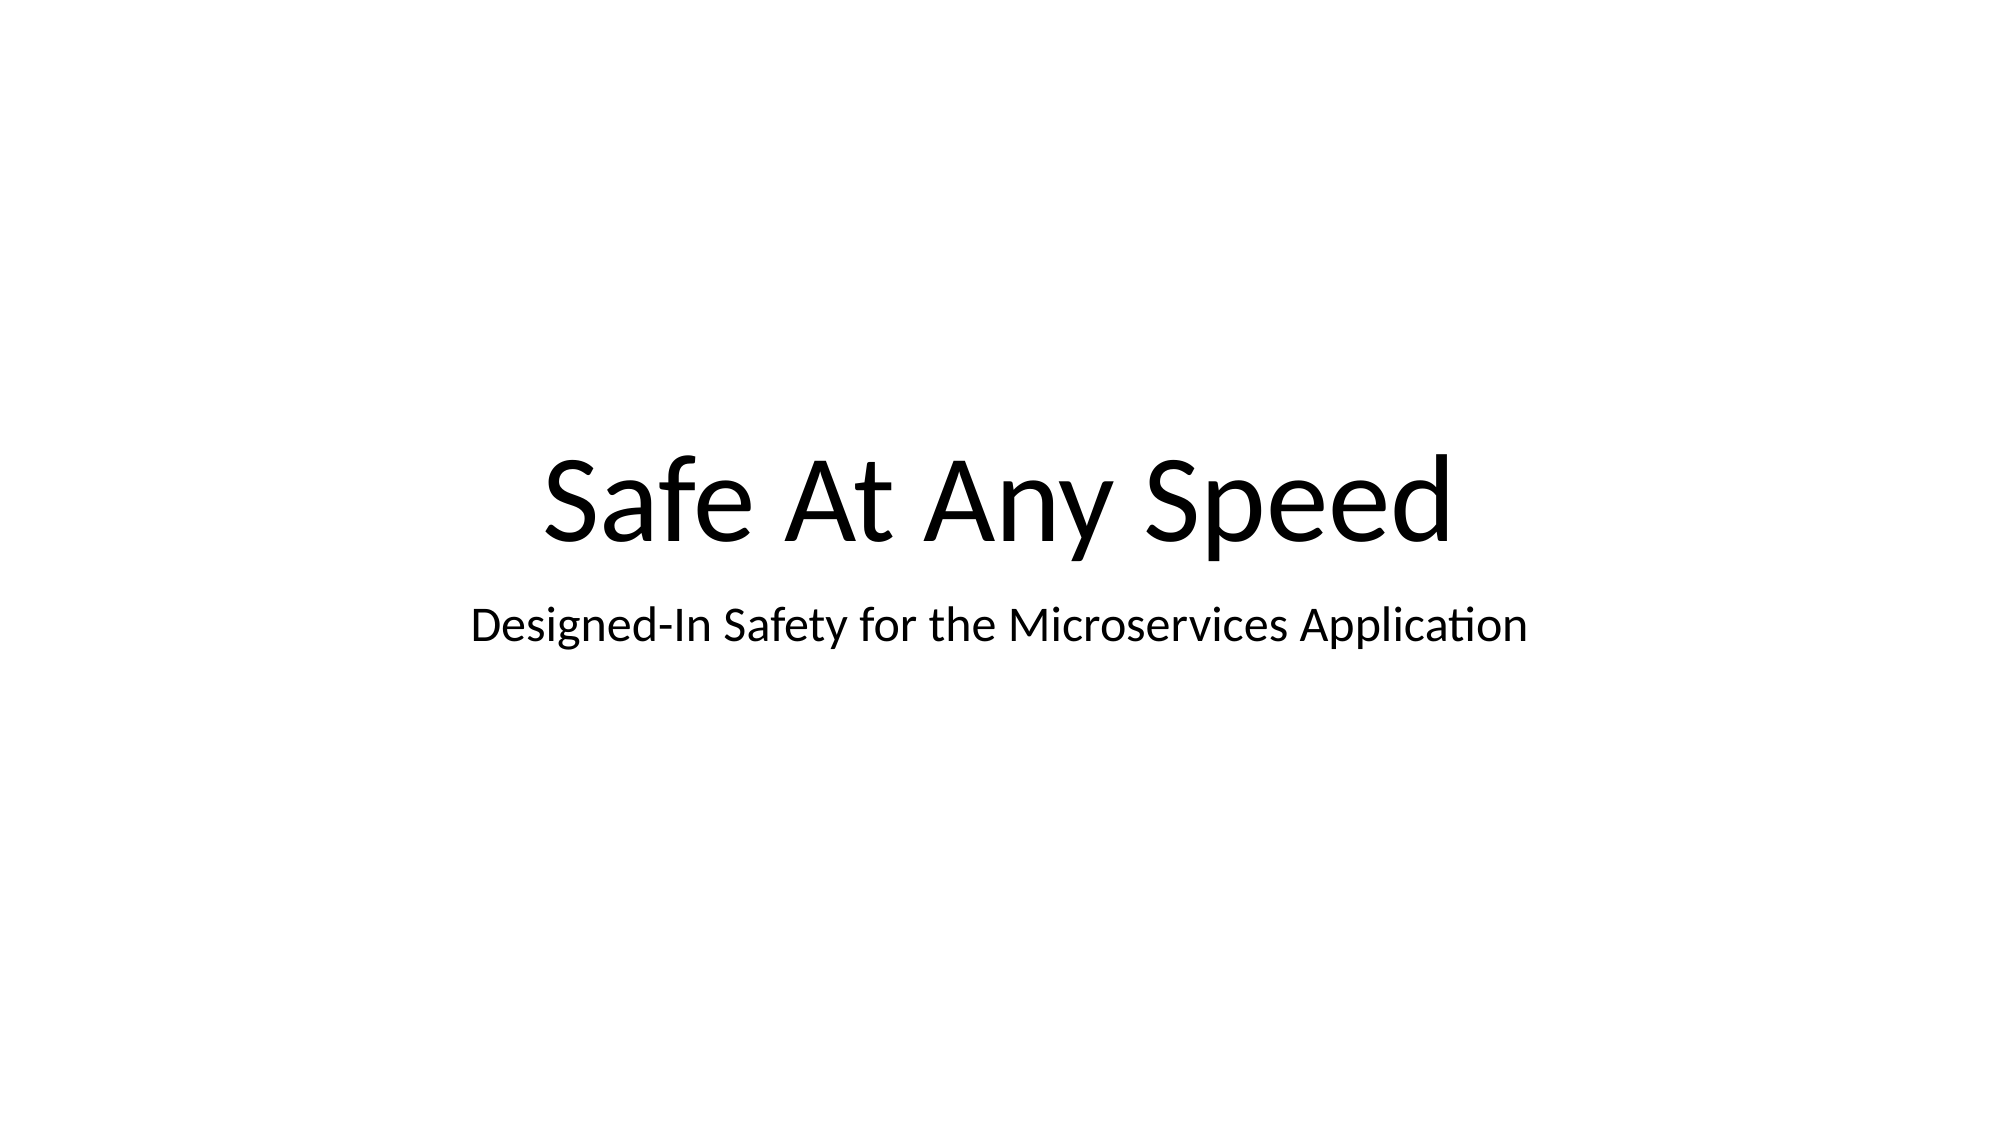

# Safe At Any Speed
Designed-In Safety for the Microservices Application